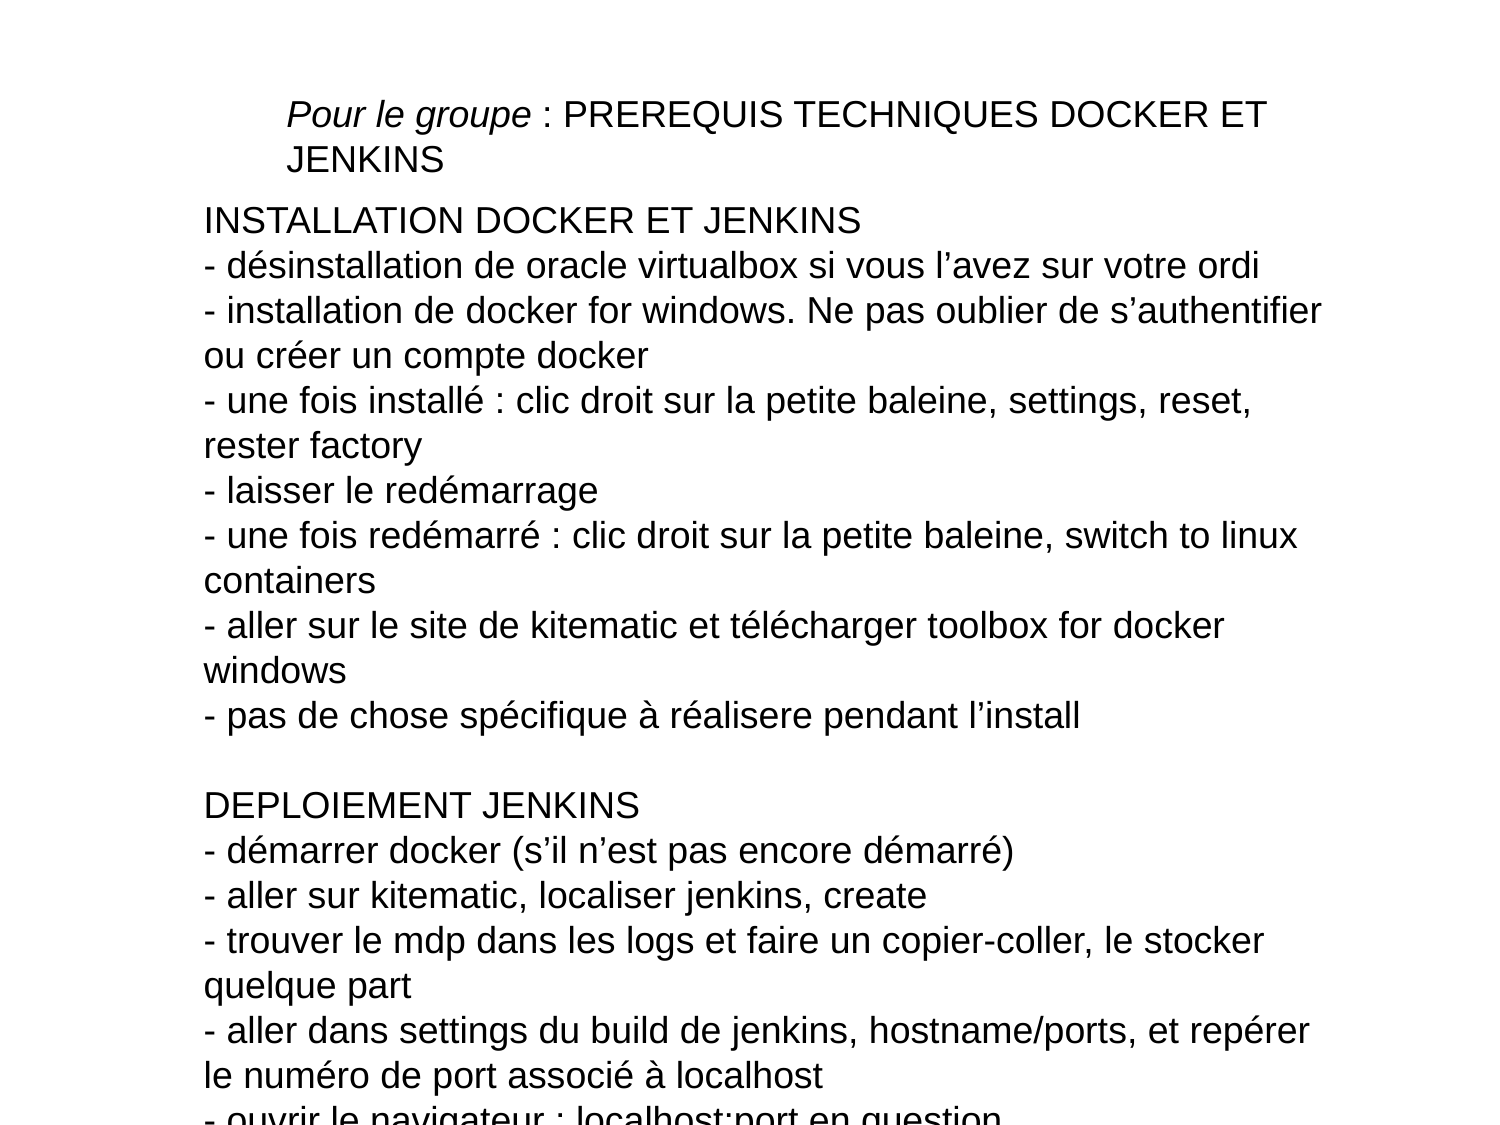

Pour le groupe : PREREQUIS TECHNIQUES DOCKER ET JENKINS
INSTALLATION DOCKER ET JENKINS
- désinstallation de oracle virtualbox si vous l’avez sur votre ordi
- installation de docker for windows. Ne pas oublier de s’authentifier ou créer un compte docker
- une fois installé : clic droit sur la petite baleine, settings, reset, rester factory
- laisser le redémarrage
- une fois redémarré : clic droit sur la petite baleine, switch to linux containers
- aller sur le site de kitematic et télécharger toolbox for docker windows
- pas de chose spécifique à réalisere pendant l’install

DEPLOIEMENT JENKINS
- démarrer docker (s’il n’est pas encore démarré)
- aller sur kitematic, localiser jenkins, create
- trouver le mdp dans les logs et faire un copier-coller, le stocker quelque part
- aller dans settings du build de jenkins, hostname/ports, et repérer le numéro de port associé à localhost
- ouvrir le navigateur : localhost:port en question